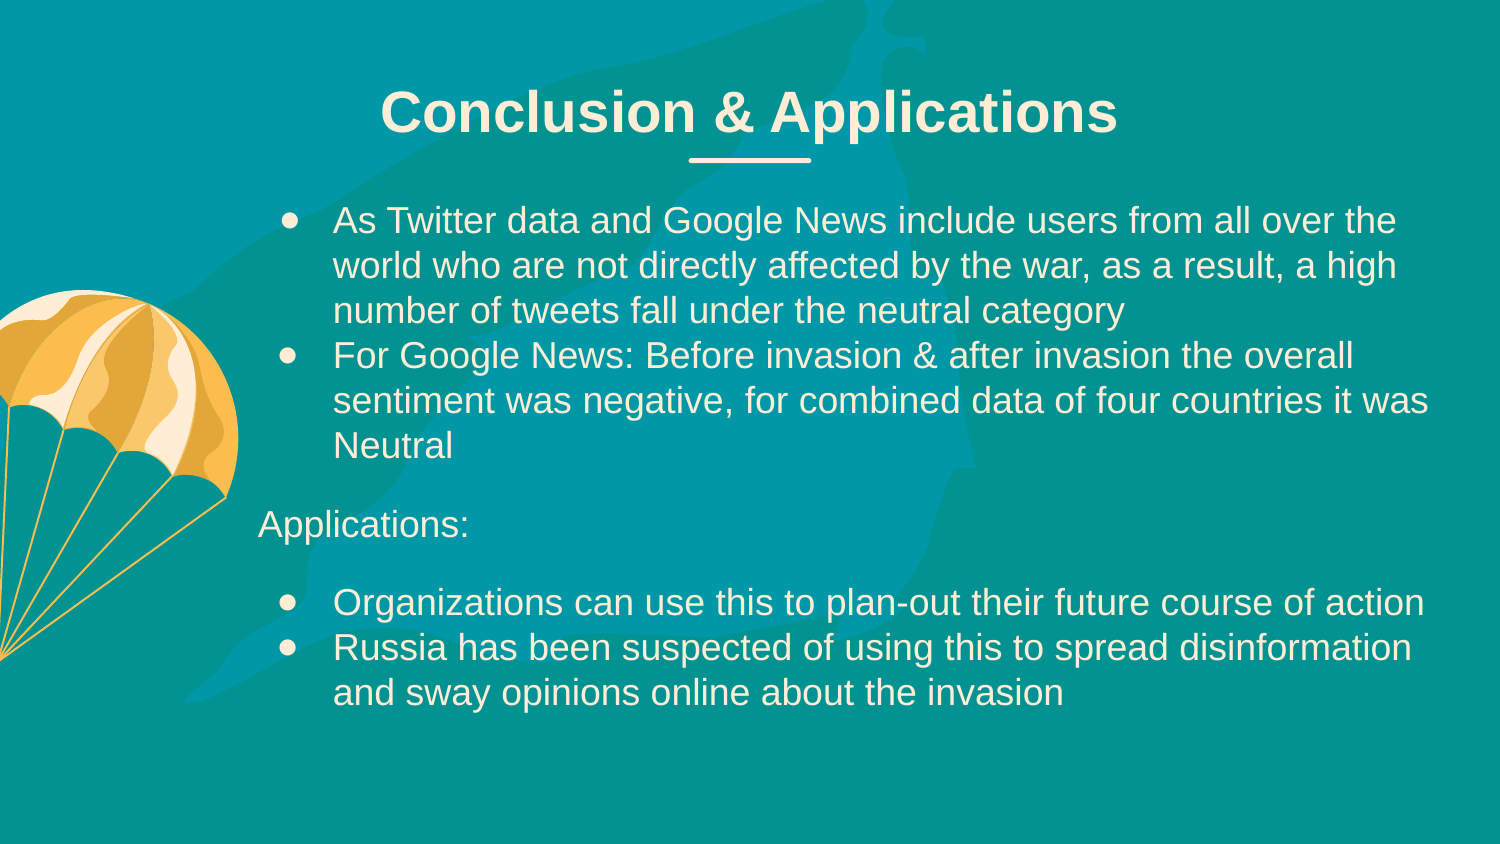

Conclusion & Applications

As Twitter data and Google News include users from all over the world who are not directly affected by the war, as a result, a high number of tweets fall under the neutral category
For Google News: Before invasion & after invasion the overall sentiment was negative, for combined data of four countries it was Neutral
Applications:
Organizations can use this to plan-out their future course of action
Russia has been suspected of using this to spread disinformation and sway opinions online about the invasion